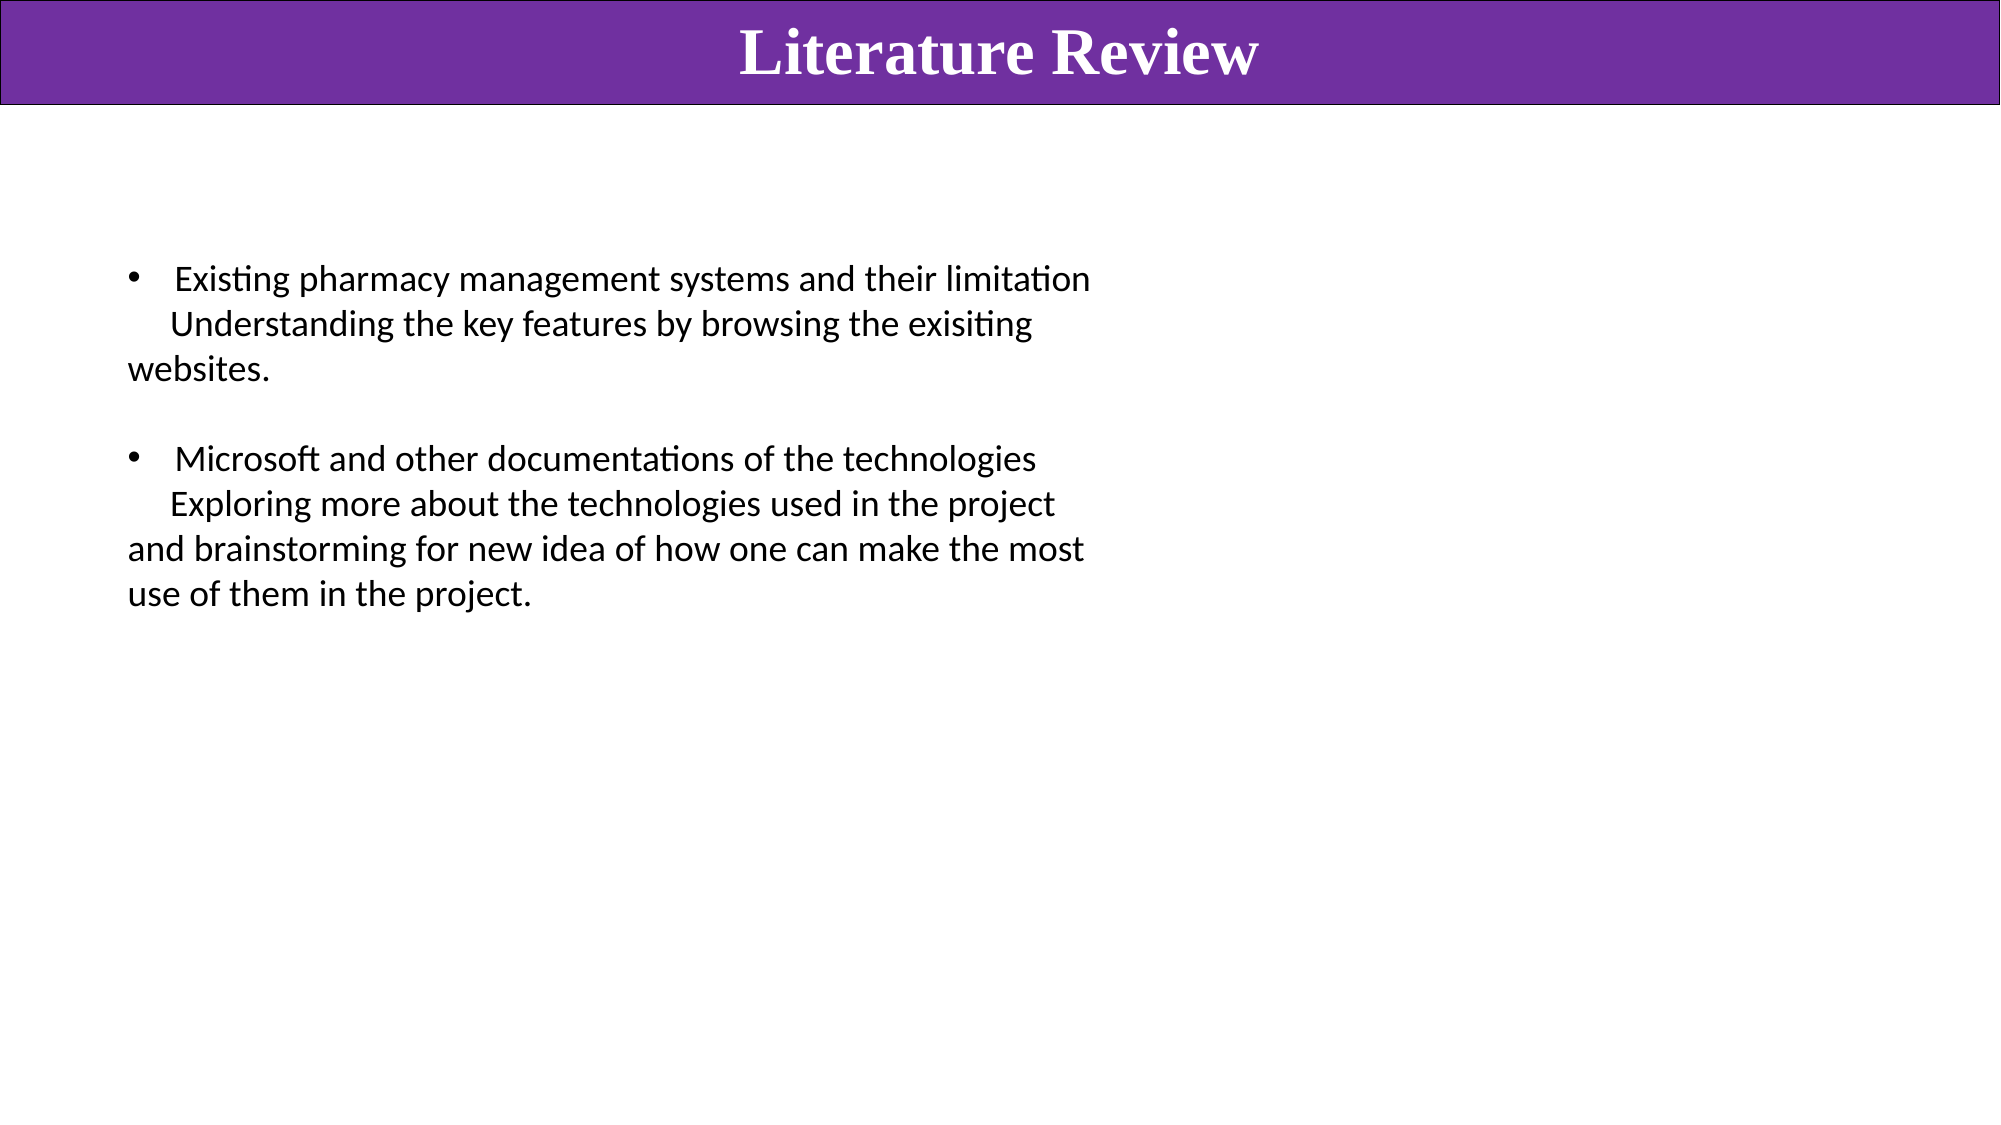

Literature Review

Existing pharmacy management systems and their limitation
     Understanding the key features by browsing the exisiting  websites.

Microsoft and other documentations of the technologies
     Exploring more about the technologies used in the project     and brainstorming for new idea of how one can make the most use of them in the project.